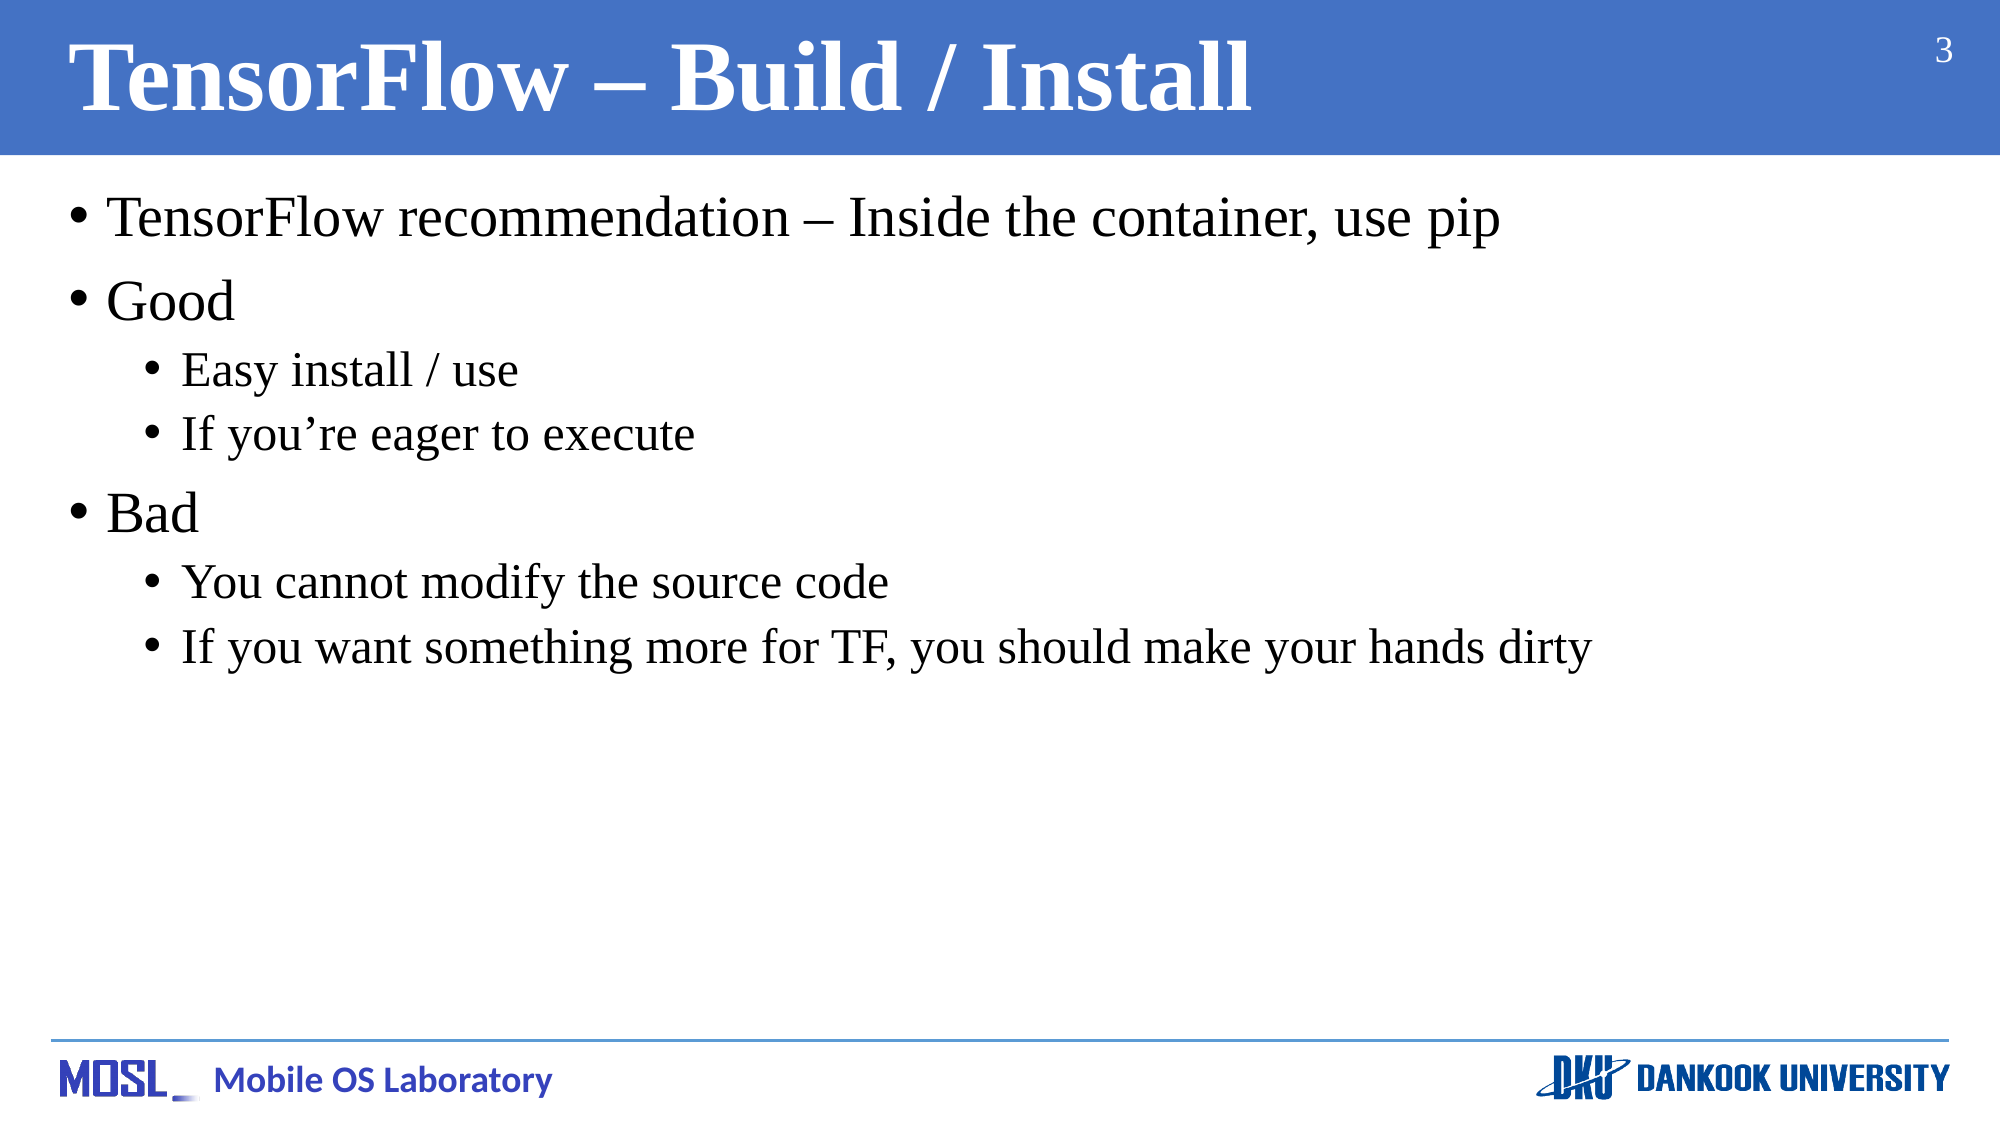

# TensorFlow – Build / Install
3
TensorFlow recommendation – Inside the container, use pip
Good
Easy install / use
If you’re eager to execute
Bad
You cannot modify the source code
If you want something more for TF, you should make your hands dirty